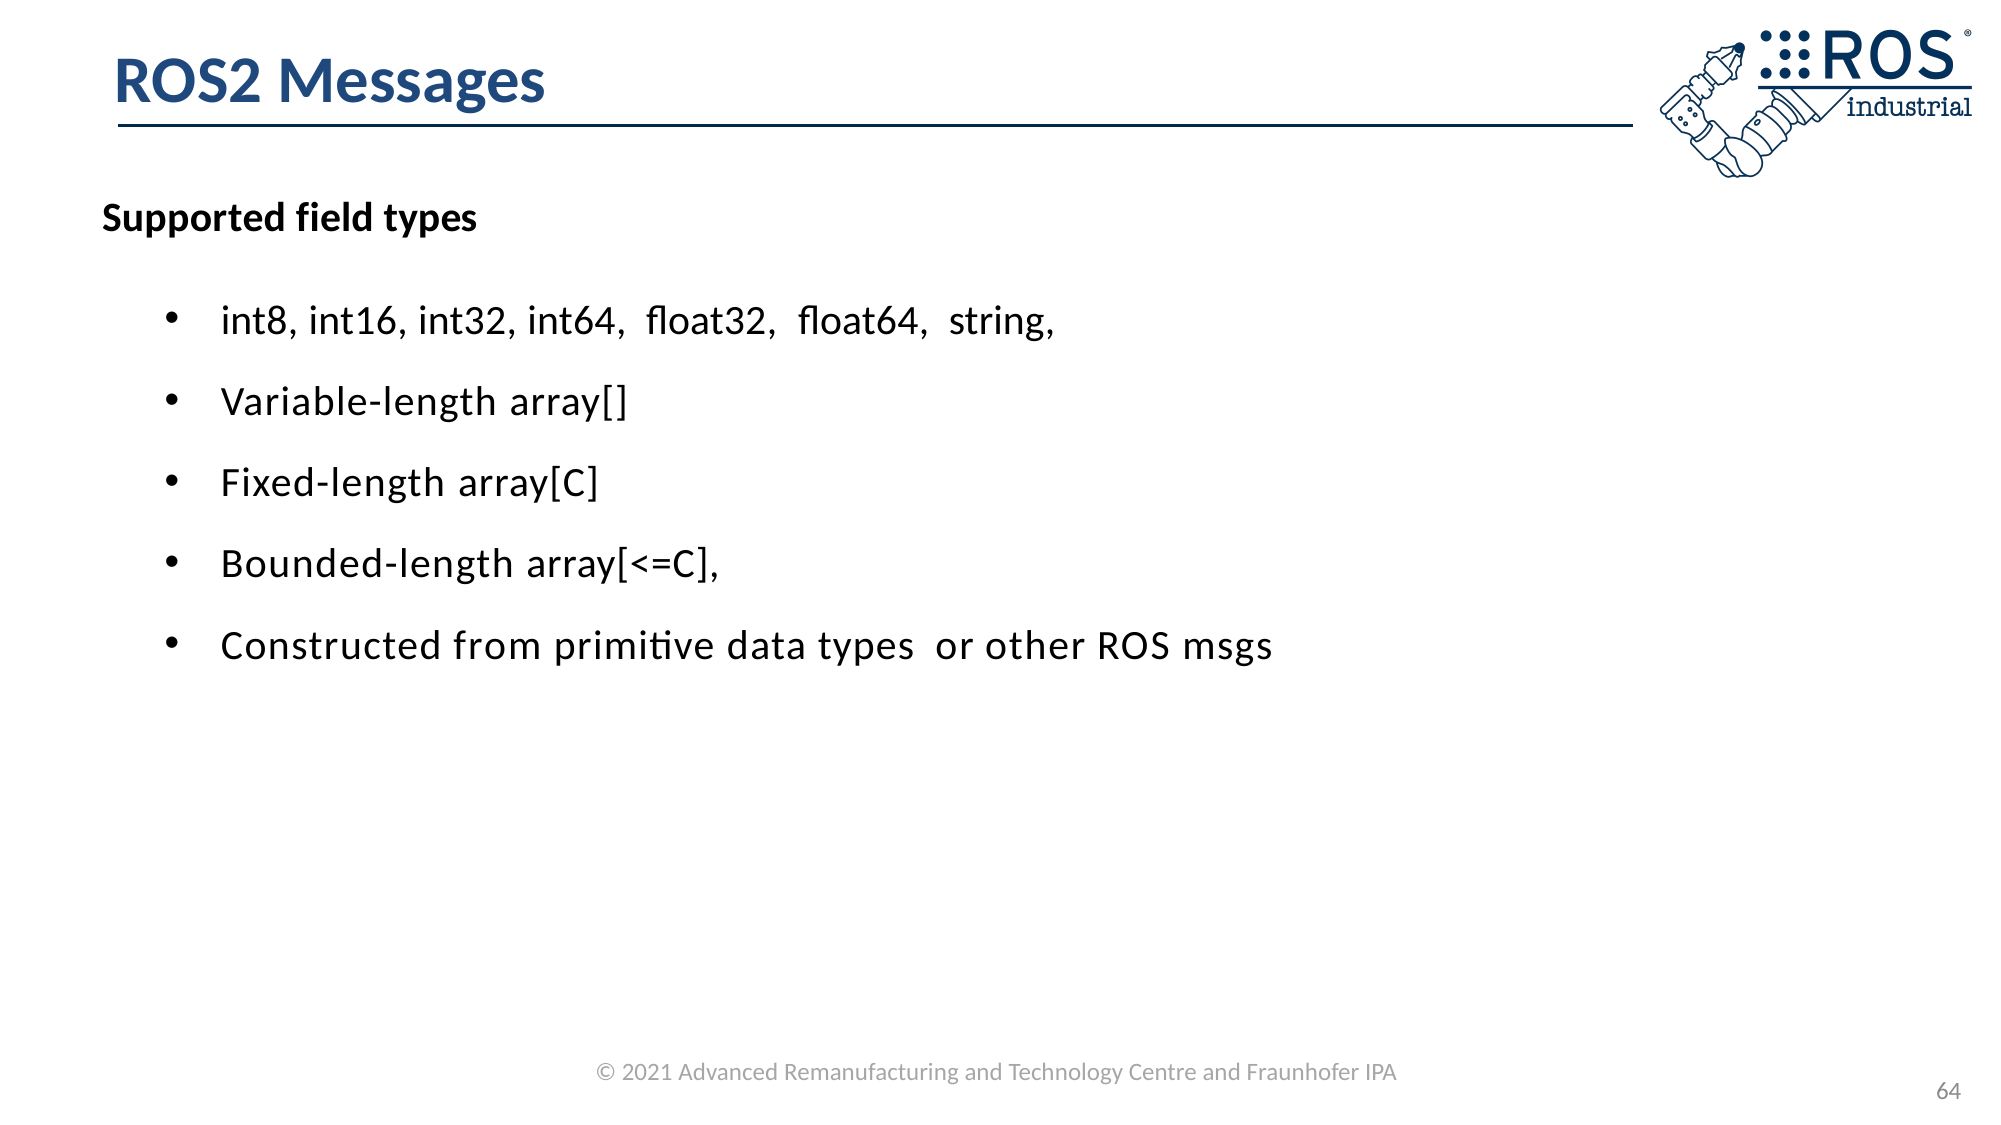

# ROS2 Messages
Supported field types
int8, int16, int32, int64,  float32,  float64,  string,
Variable-length array[]
Fixed-length array[C]
Bounded-length array[<=C],
Constructed from primitive data types  or other ROS msgs
64